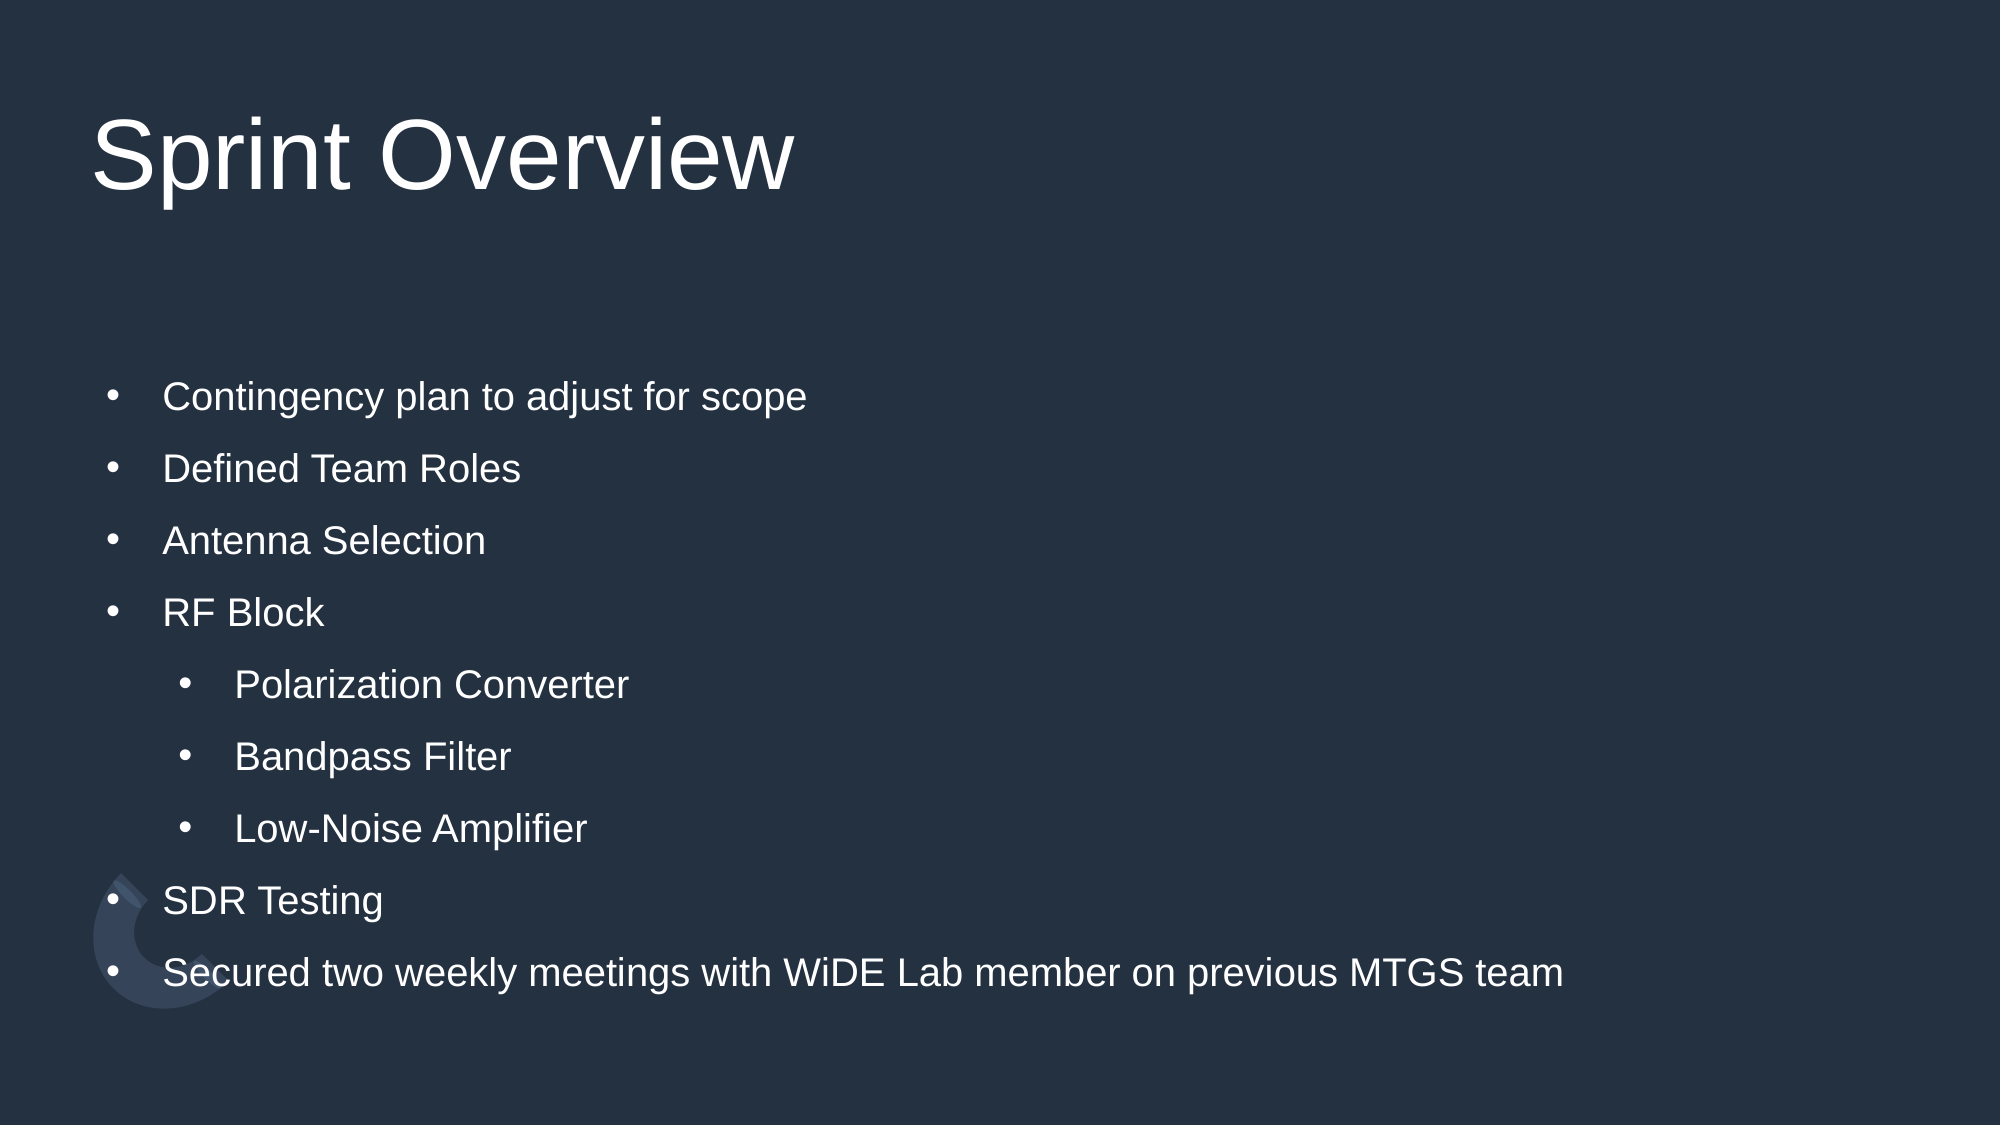

# Sprint Overview
Contingency plan to adjust for scope
Defined Team Roles
Antenna Selection
RF Block
Polarization Converter
Bandpass Filter
Low-Noise Amplifier
SDR Testing
Secured two weekly meetings with WiDE Lab member on previous MTGS team